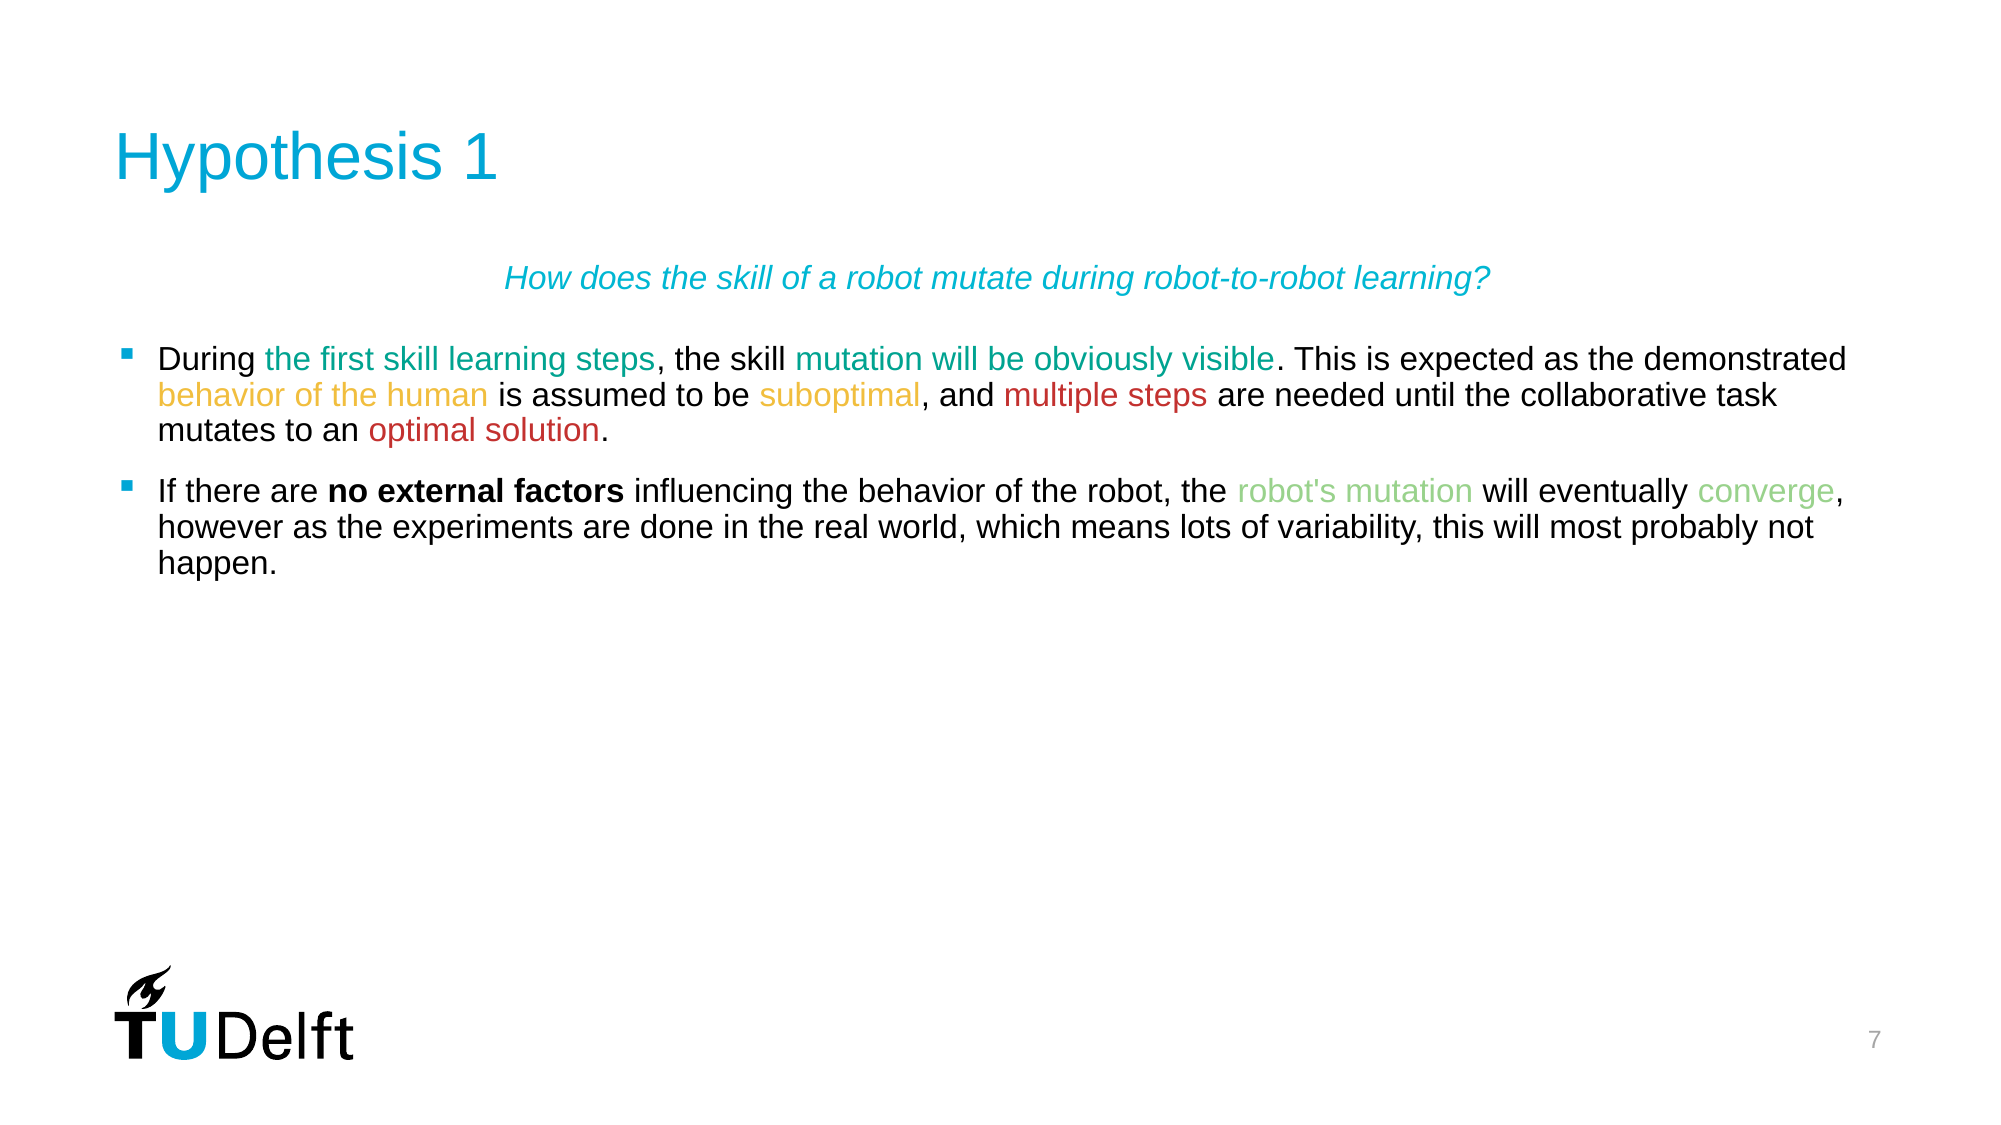

# Hypothesis 1
How does the skill of a robot mutate during robot-to-robot learning?
During the first skill learning steps, the skill mutation will be obviously visible. This is expected as the demonstrated behavior of the human is assumed to be suboptimal, and multiple steps are needed until the collaborative task mutates to an optimal solution.
If there are no external factors influencing the behavior of the robot, the robot's mutation will eventually converge, however as the experiments are done in the real world, which means lots of variability, this will most probably not happen.
7